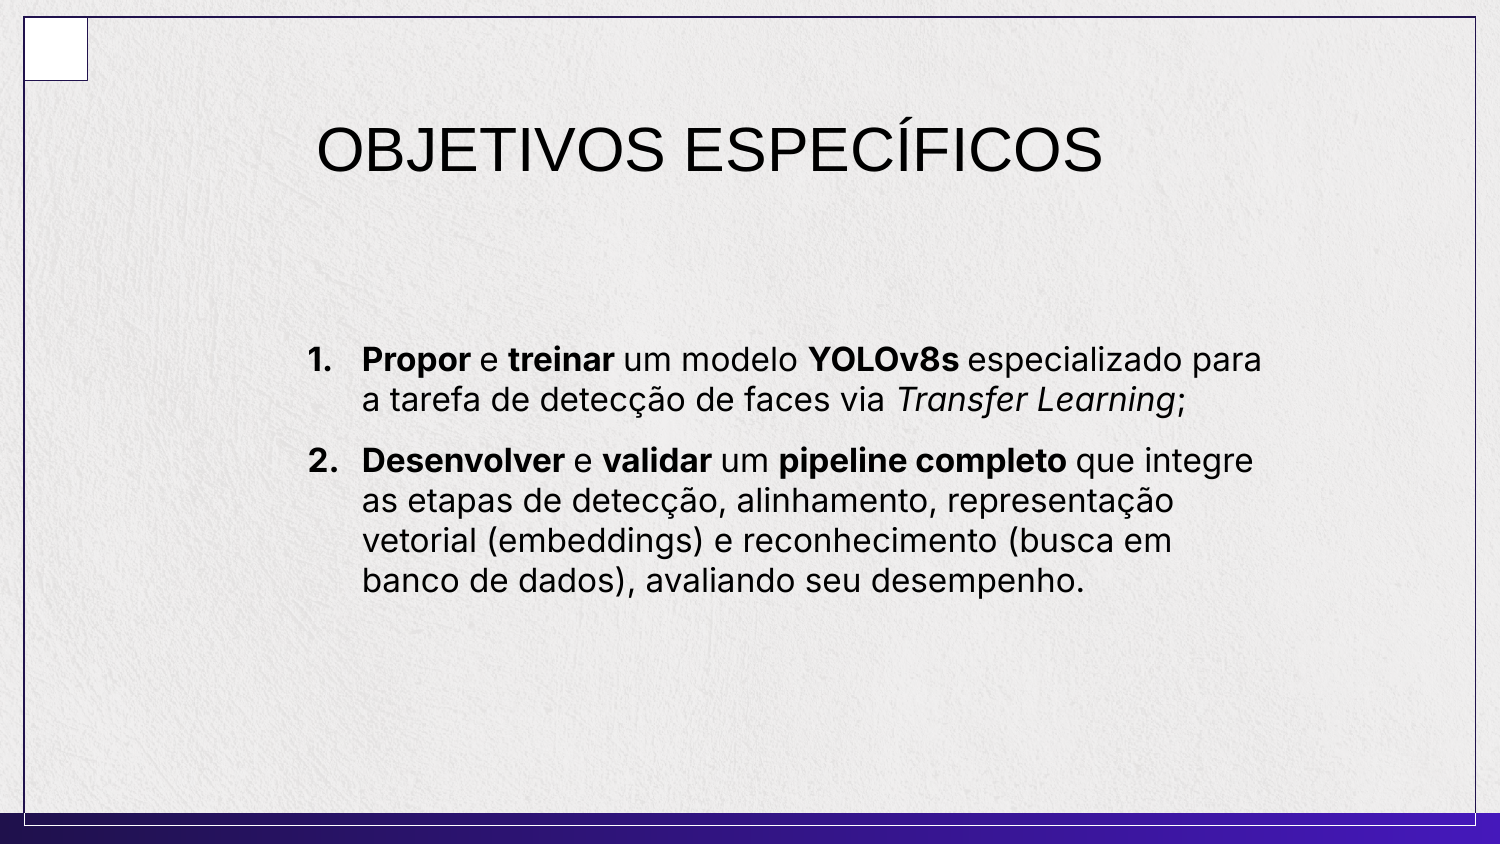

OBJETIVOS ESPECÍFICOS
Propor e treinar um modelo YOLOv8s especializado para a tarefa de detecção de faces via Transfer Learning;
Desenvolver e validar um pipeline completo que integre as etapas de detecção, alinhamento, representação vetorial (embeddings) e reconhecimento (busca em banco de dados), avaliando seu desempenho.